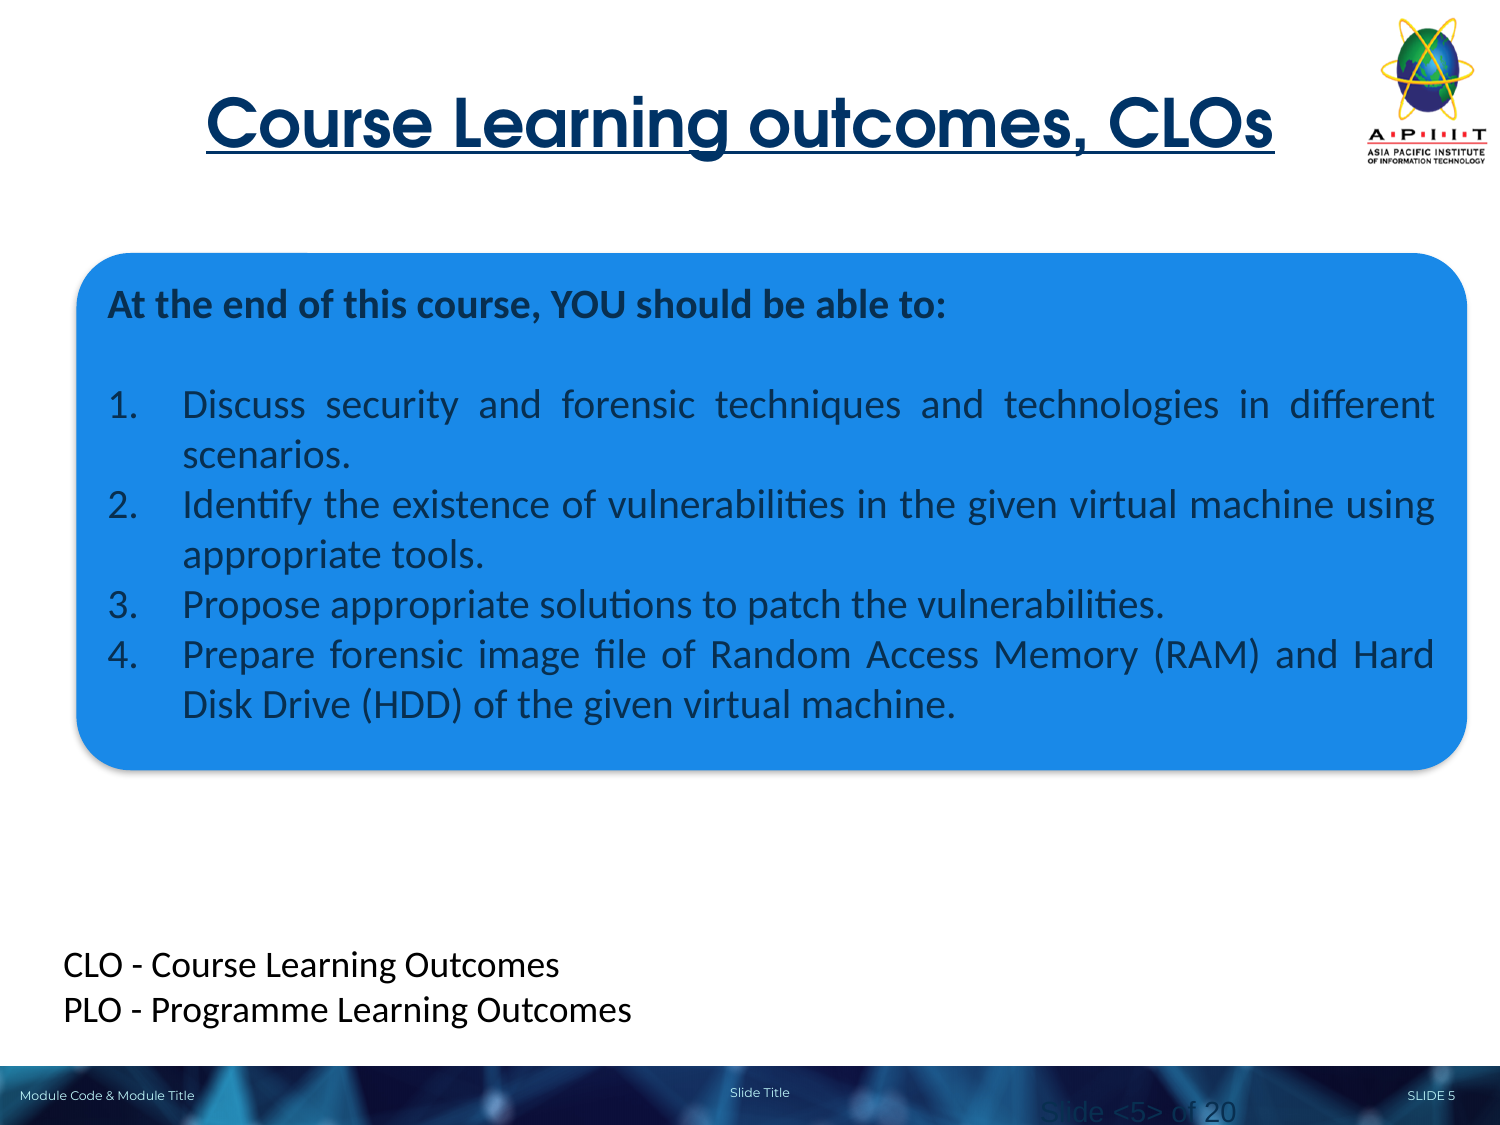

Course Learning outcomes, CLOs
At the end of this course, YOU should be able to:

Discuss security and forensic techniques and technologies in different scenarios.
Identify the existence of vulnerabilities in the given virtual machine using appropriate tools.
Propose appropriate solutions to patch the vulnerabilities.
Prepare forensic image file of Random Access Memory (RAM) and Hard Disk Drive (HDD) of the given virtual machine.
CLO - Course Learning Outcomes
PLO - Programme Learning Outcomes
Slide <5> of 20